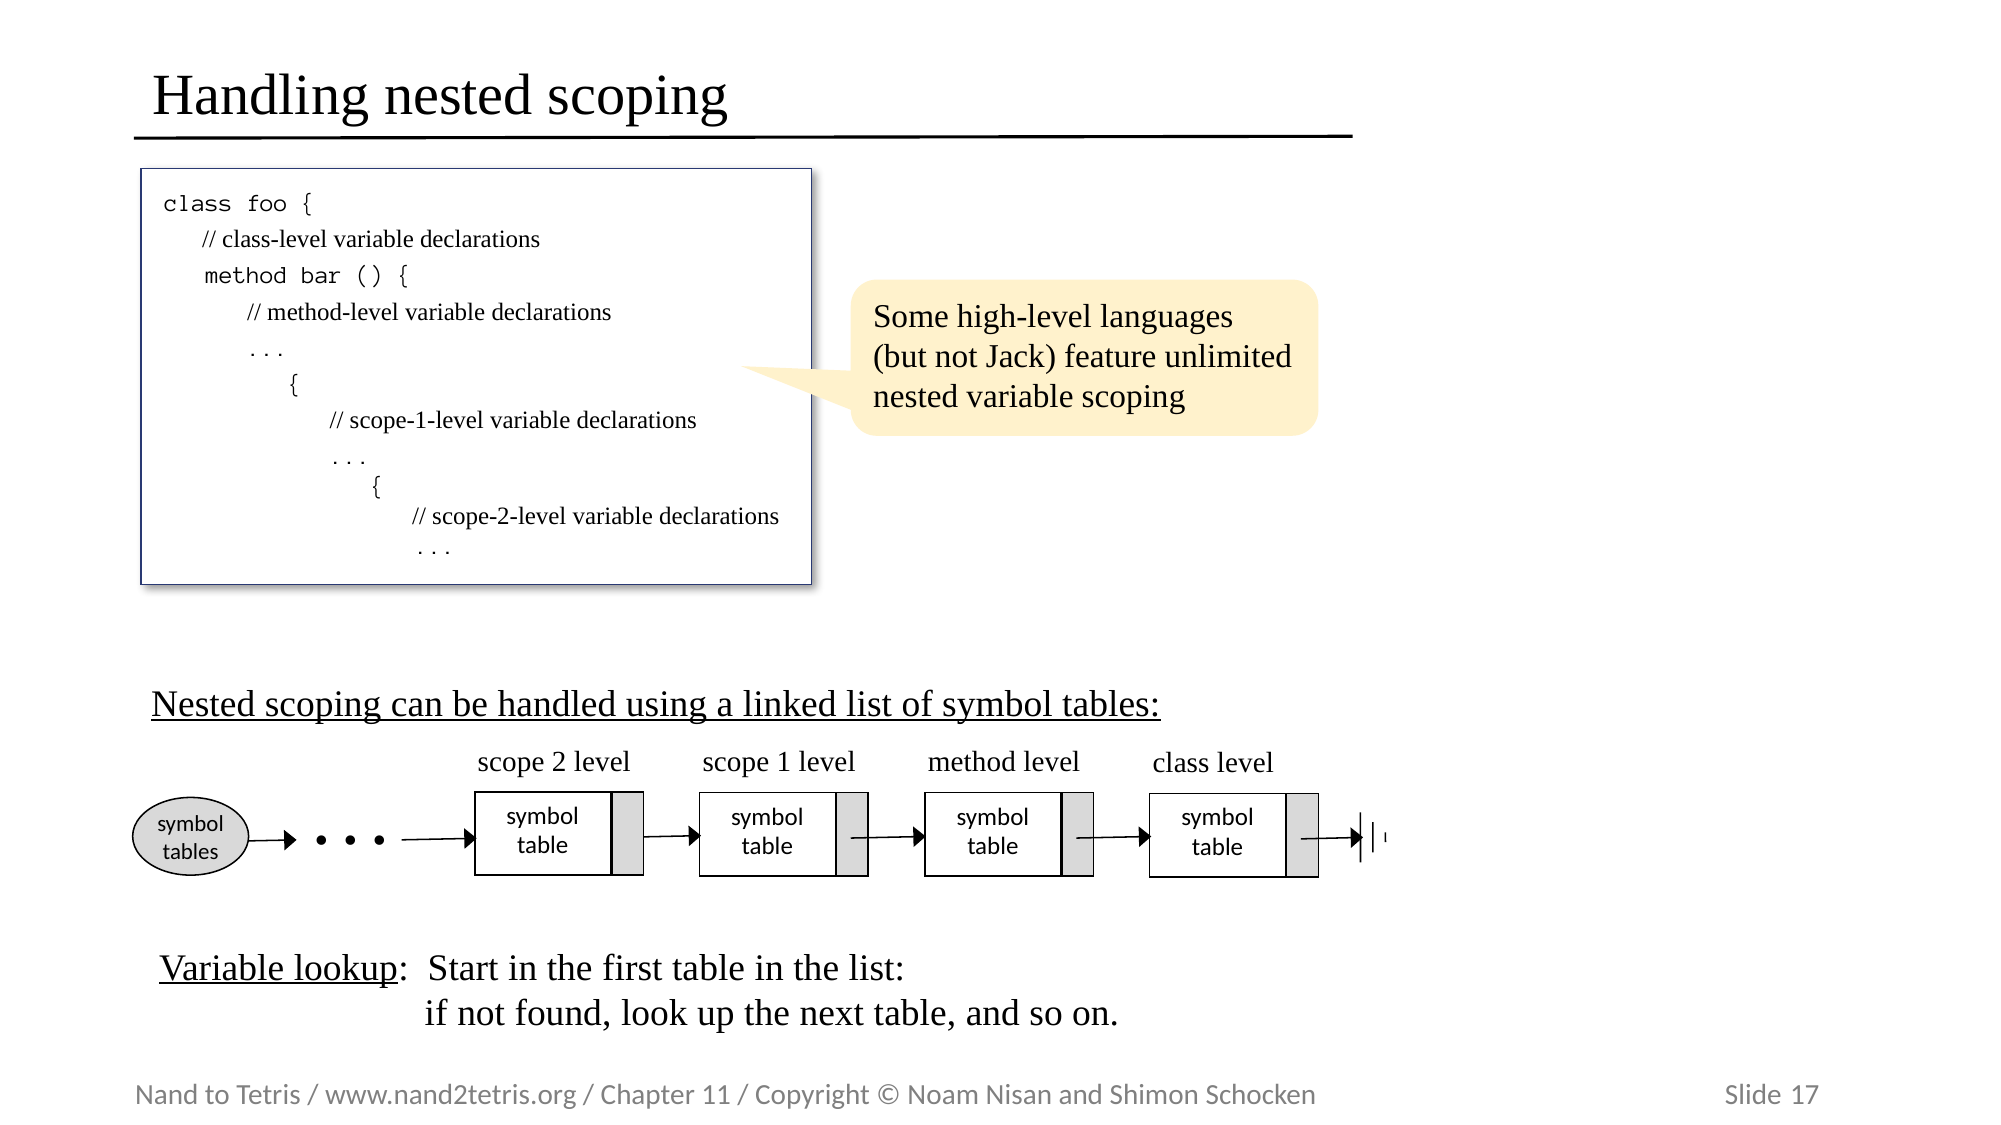

# Handling nested scoping

class foo {
      // class-level variable declarations
   method bar () {
      // method-level variable declarations
            ...
         {
            // scope-1-level variable declarations
            ...
               {
                  // scope-2-level variable declarations
                                        ...

Some high-level languages
(but not Jack) feature unlimited nested variable scoping
Nested scoping can be handled using a linked list of symbol tables:
scope 2 level
symbol table

scope 1 level
symbol table

method level
symbol table

class level
symbol table

. . .
symbol tables

Variable lookup:  Start in the first table in the list:
                            if not found, look up the next table, and so on.